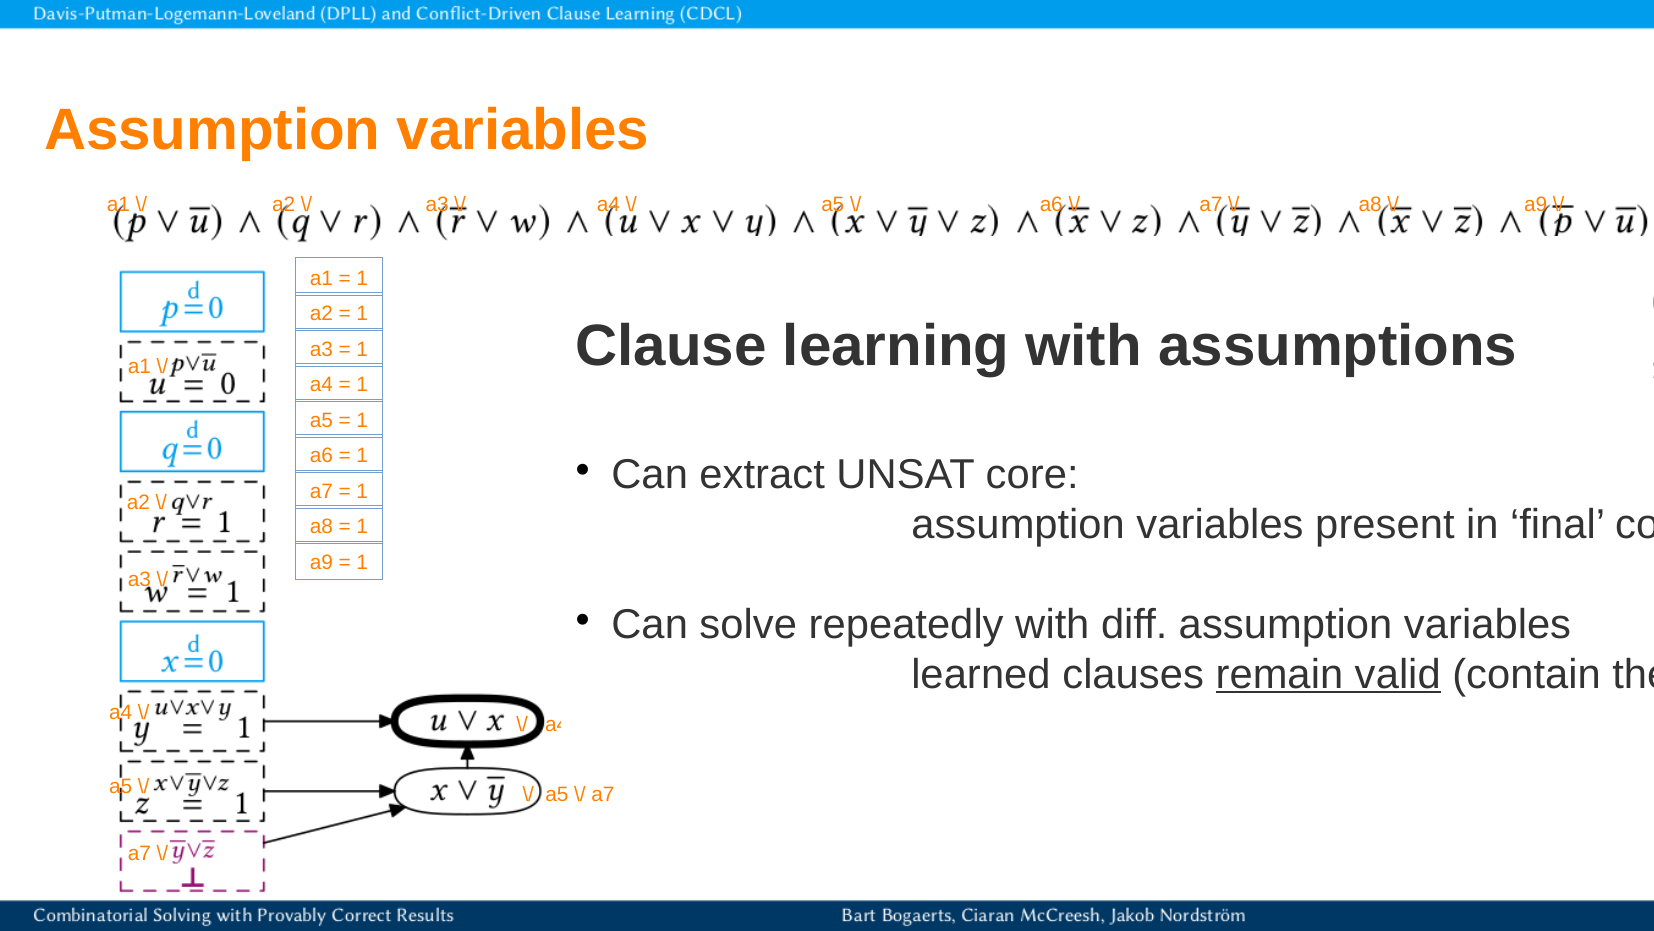

`
Assumption variables
a1 \/
a2 \/
a3 \/
a4 \/
a5 \/
a6 \/
a7 \/
a8 \/
a9 \/
Clause learning with assumptions

Can extract UNSAT core:
		assumption variables present in ‘final’ conflict

Can solve repeatedly with diff. assumption variables
 		learned clauses remain valid (contain the assumps)
a1 = 1
a2 = 1
a3 = 1
a1 \/
a4 = 1
a5 = 1
a6 = 1
a7 = 1
a2 \/
a8 = 1
a9 = 1
a3 \/
a4 \/
 \/   a4 \/ a5 \/ a7

a5 \/
\/  a5 \/ a7
a7 \/